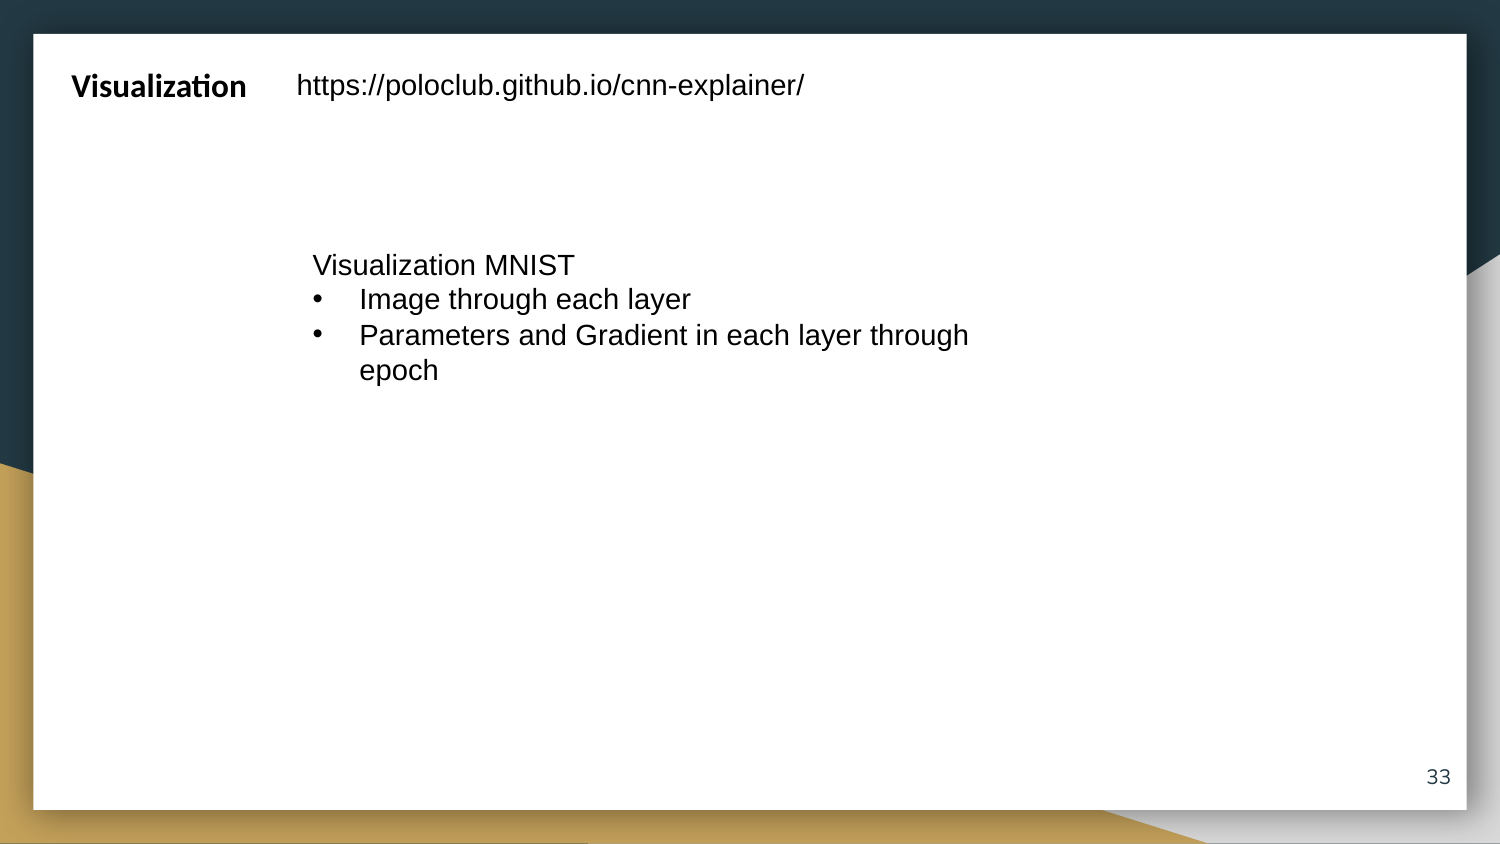

Visualization
https://poloclub.github.io/cnn-explainer/
Visualization MNIST
Image through each layer
Parameters and Gradient in each layer through epoch
33